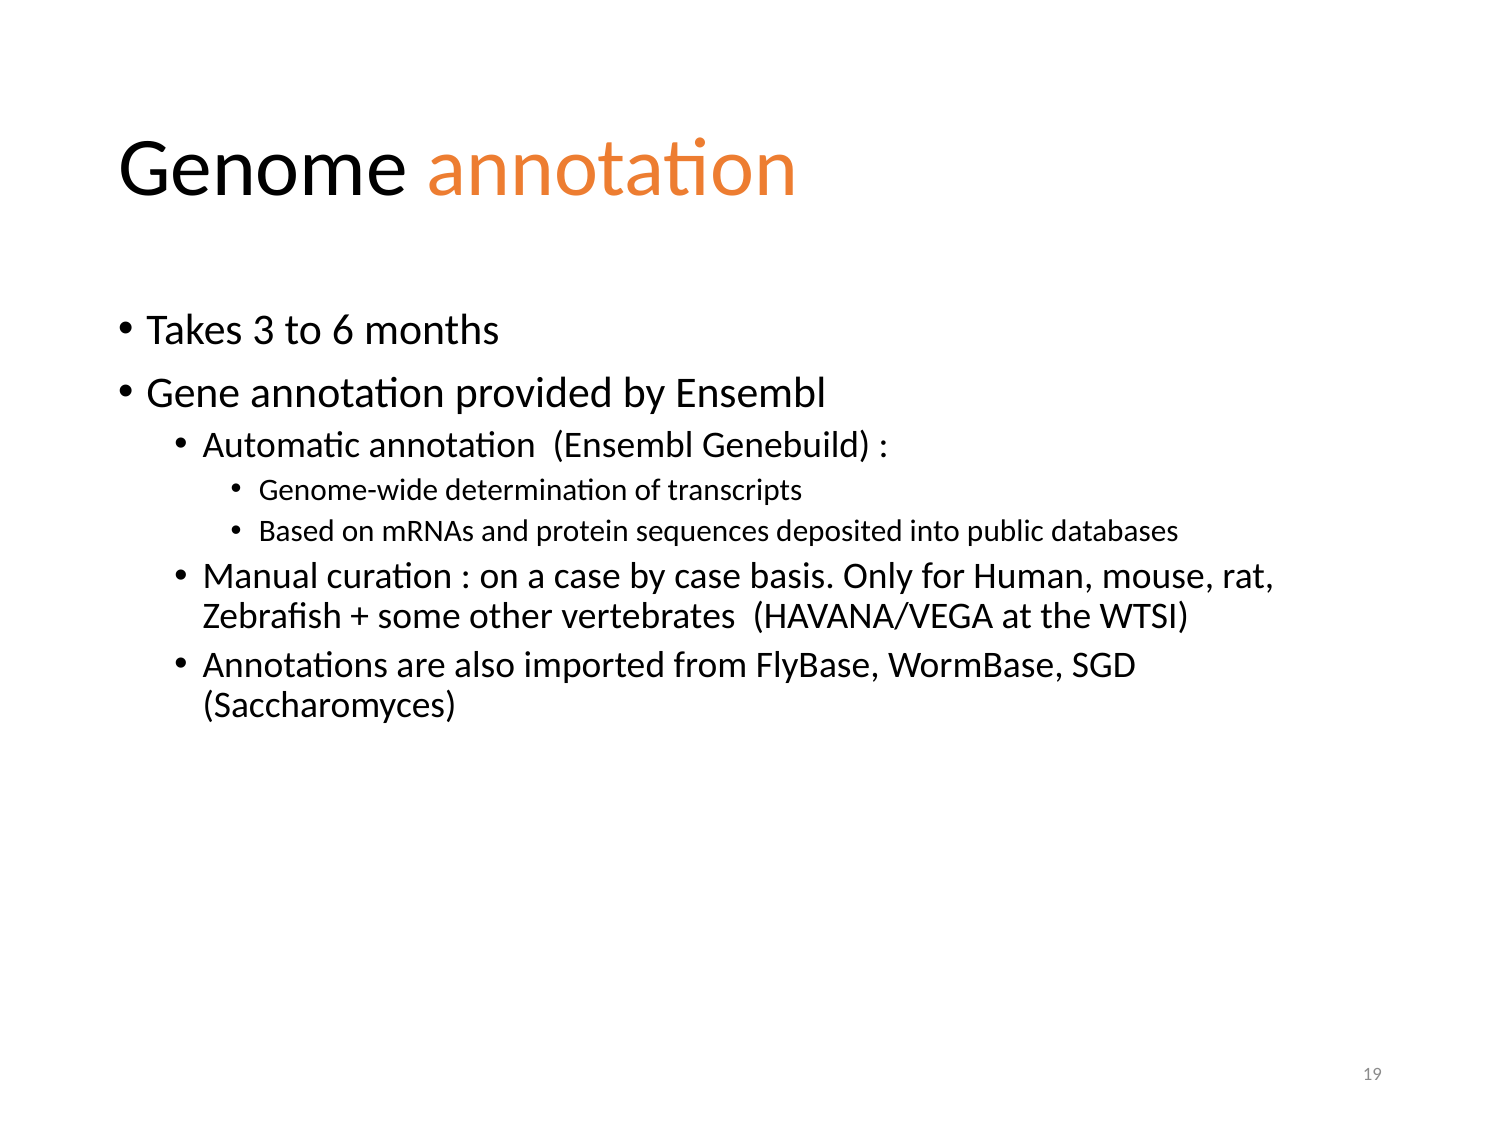

# Genome annotation
Takes 3 to 6 months
Gene annotation provided by Ensembl
Automatic annotation  (Ensembl Genebuild) :
Genome-wide determination of transcripts
Based on mRNAs and protein sequences deposited into public databases
Manual curation : on a case by case basis. Only for Human, mouse, rat, Zebrafish + some other vertebrates  (HAVANA/VEGA at the WTSI)
Annotations are also imported from FlyBase, WormBase, SGD (Saccharomyces)
19